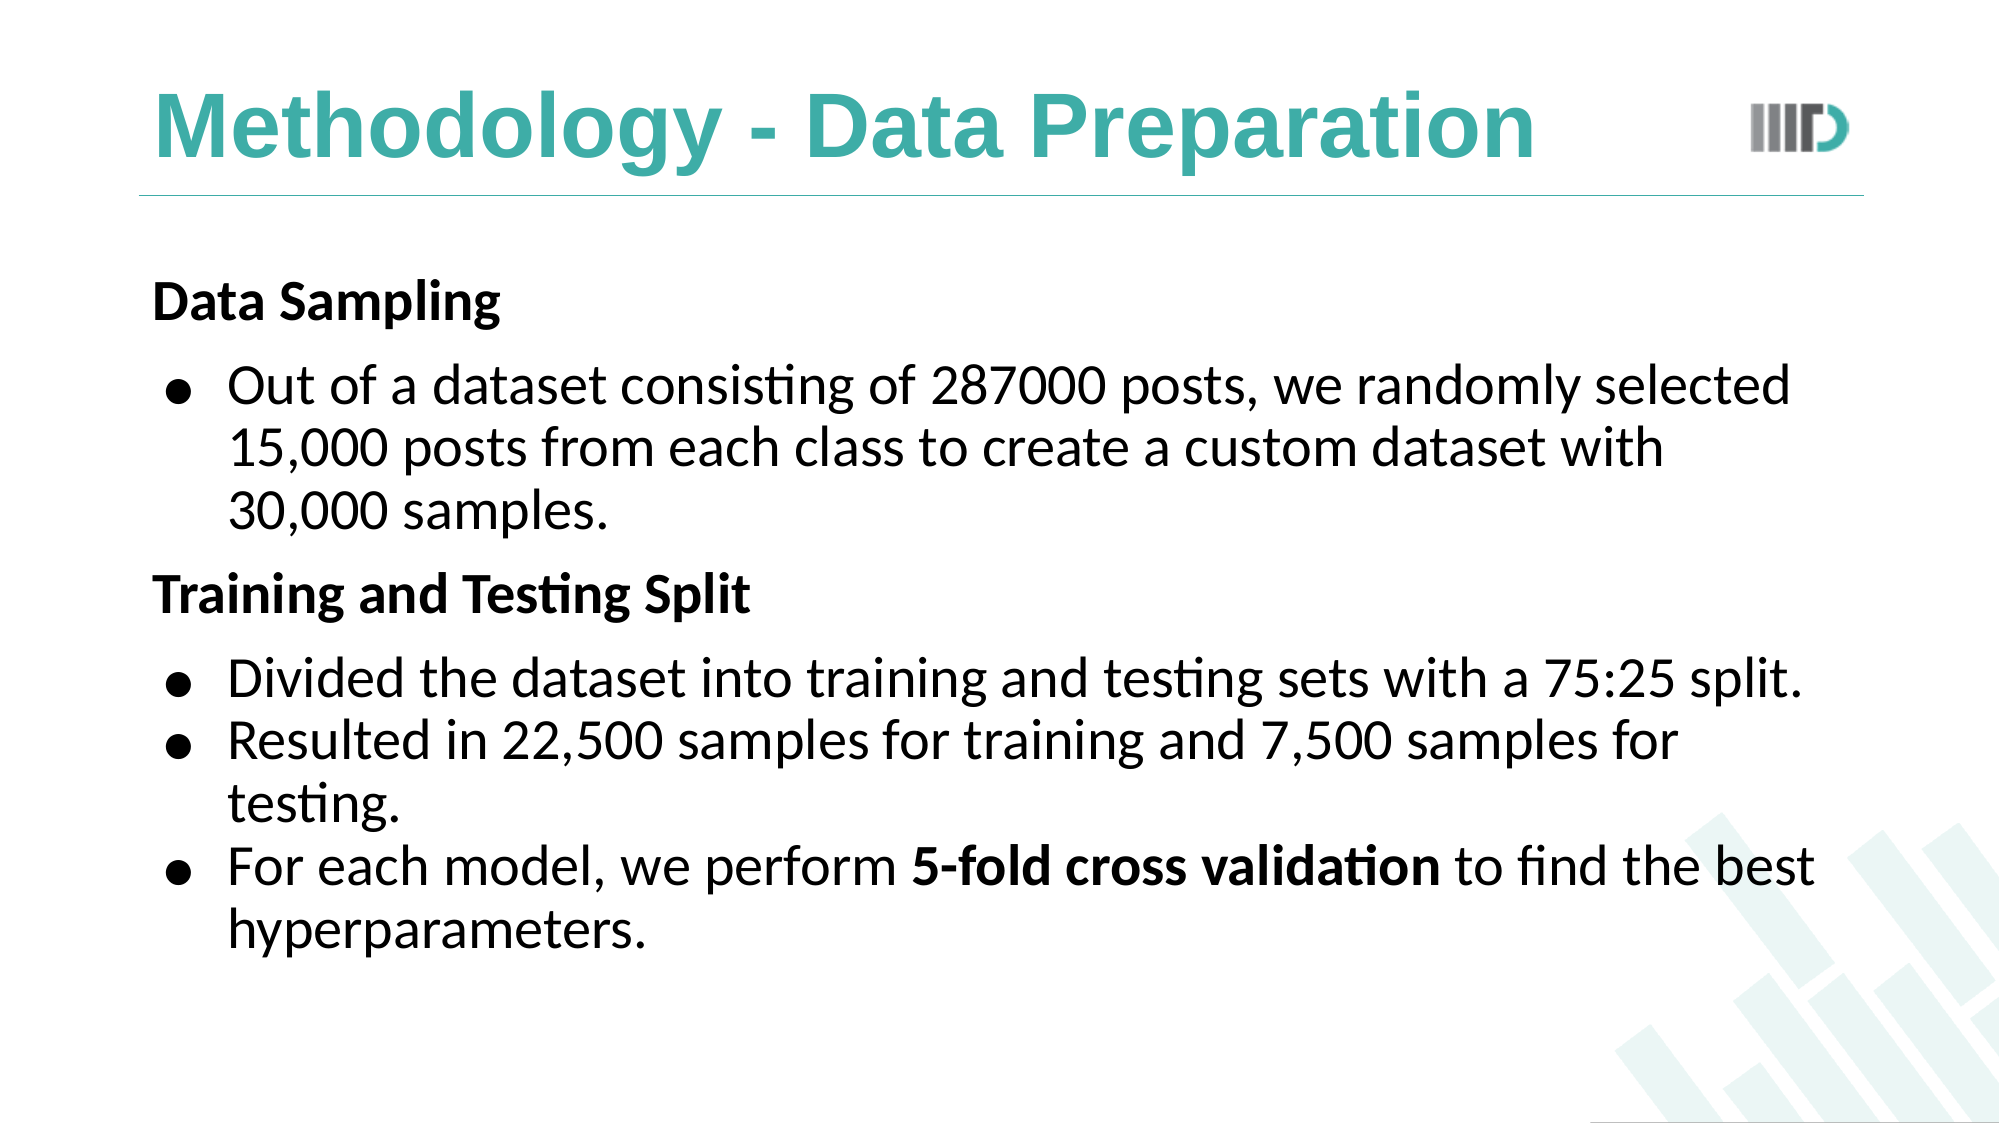

# Methodology - Data Preparation
Data Sampling
Out of a dataset consisting of 287000 posts, we randomly selected 15,000 posts from each class to create a custom dataset with 30,000 samples.
Training and Testing Split
Divided the dataset into training and testing sets with a 75:25 split.
Resulted in 22,500 samples for training and 7,500 samples for testing.
For each model, we perform 5-fold cross validation to find the best hyperparameters.